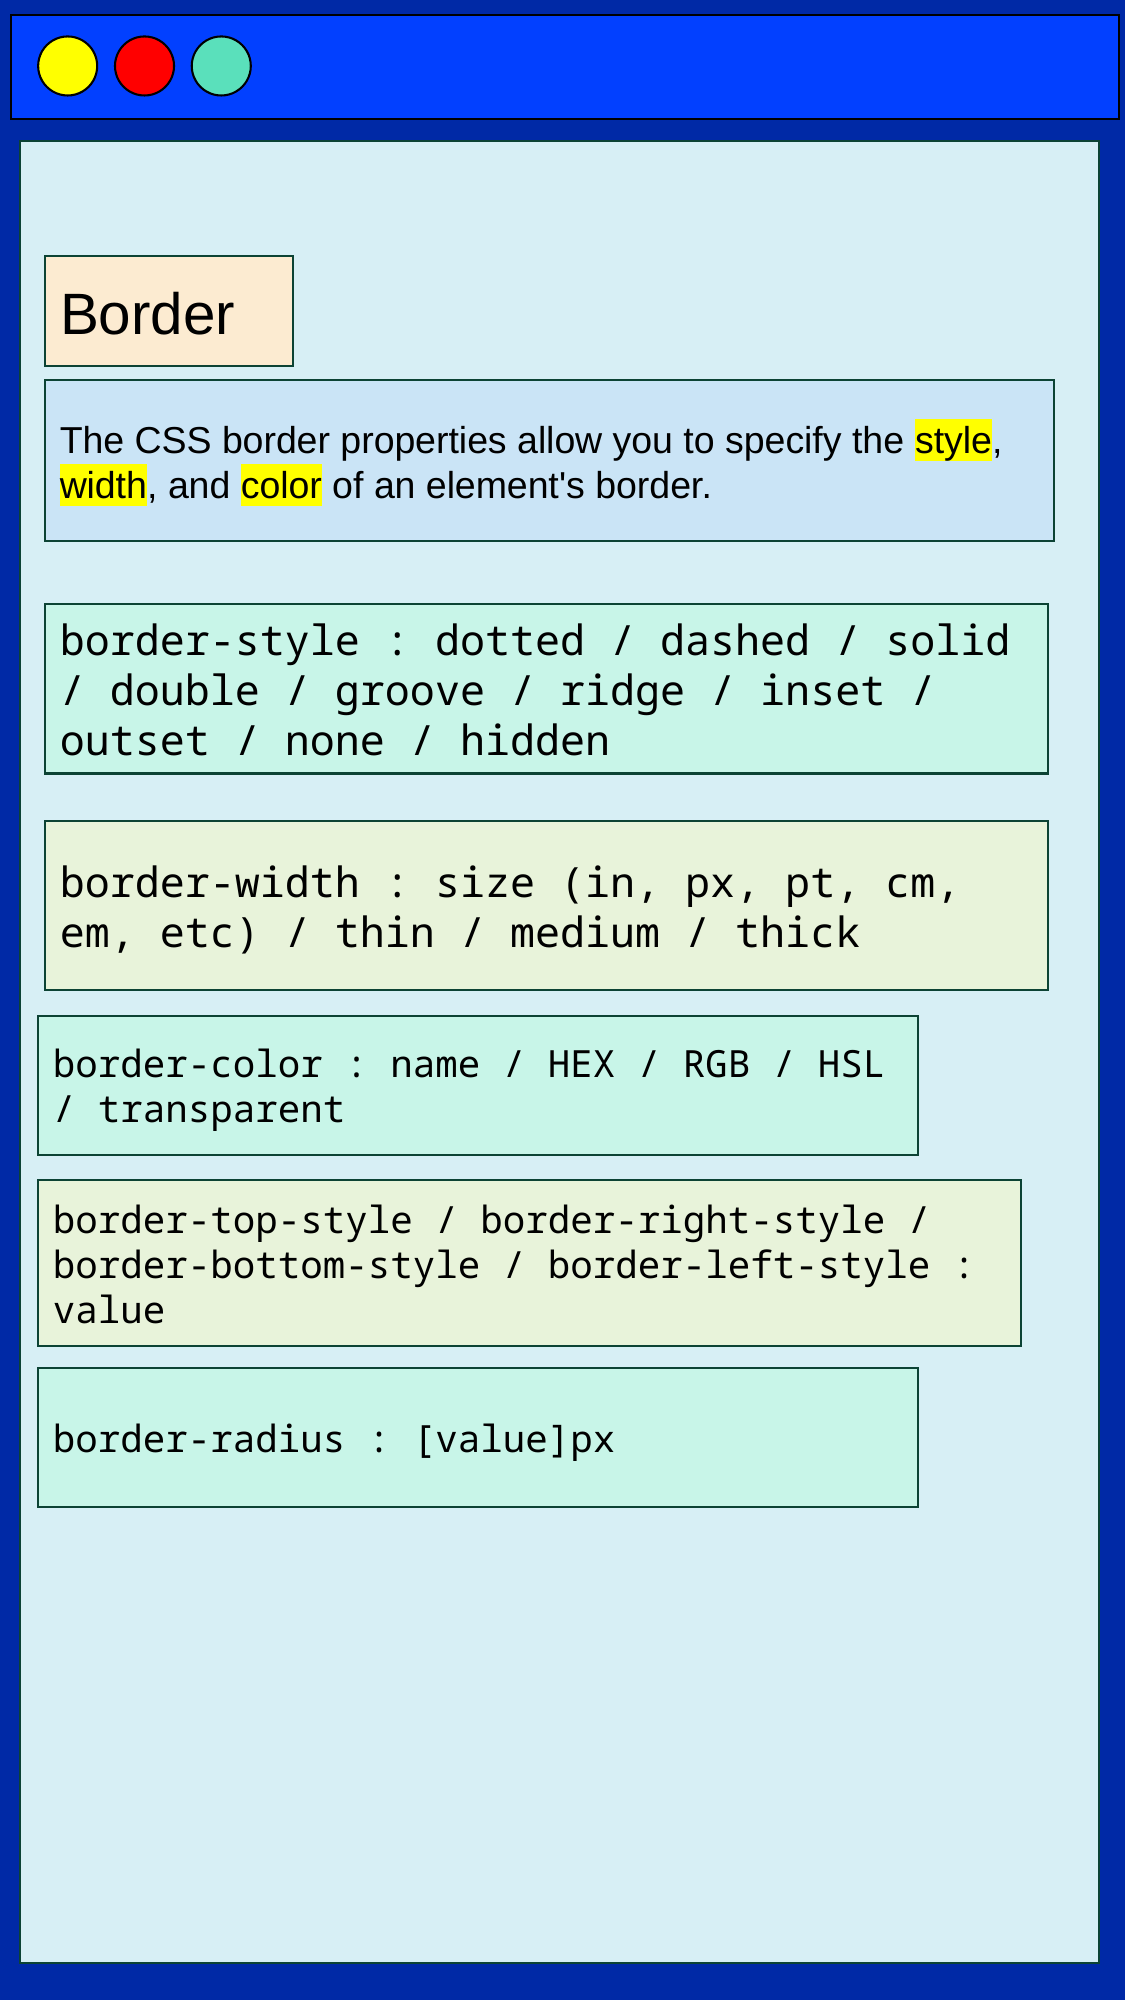

Border
The CSS border properties allow you to specify the style, width, and color of an element's border.
border-style : dotted / dashed / solid / double / groove / ridge / inset / outset / none / hidden
border-width : size (in, px, pt, cm, em, etc) / thin / medium / thick
border-color : name / HEX / RGB / HSL / transparent
border-top-style / border-right-style / border-bottom-style / border-left-style : value
border-radius : [value]px